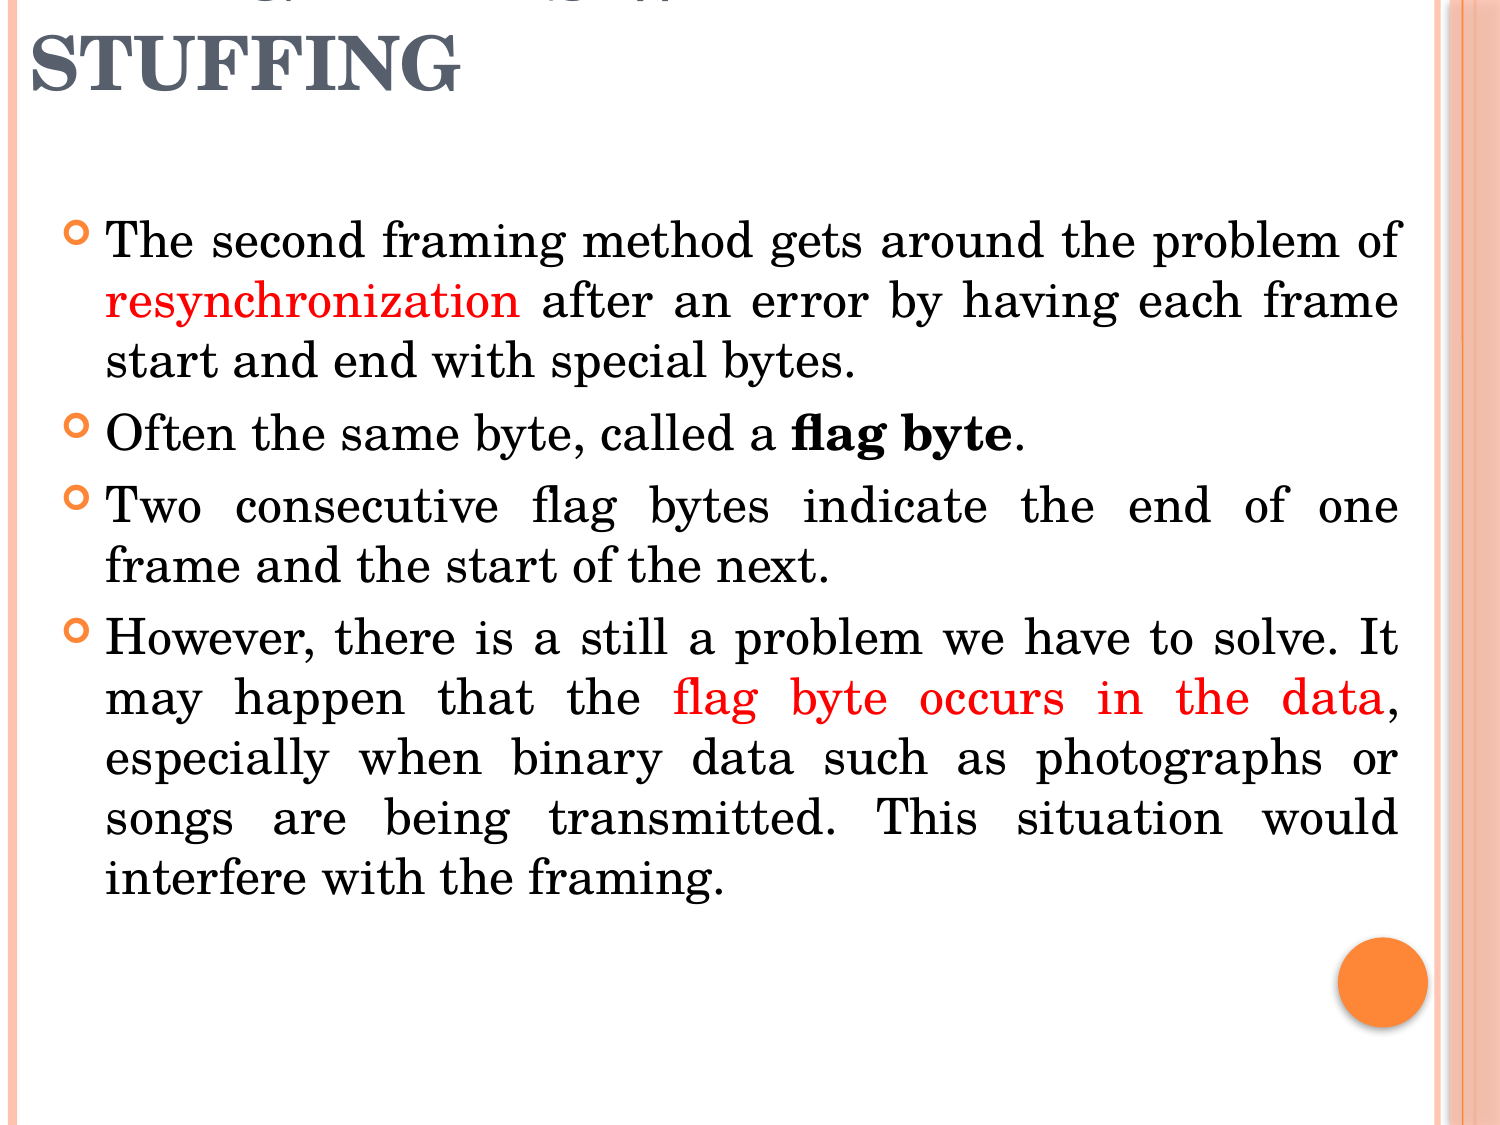

# Flag bytes with byte stuffing
The second framing method gets around the problem of resynchronization after an error by having each frame start and end with special bytes.
Often the same byte, called a flag byte.
Two consecutive flag bytes indicate the end of one frame and the start of the next.
However, there is a still a problem we have to solve. It may happen that the flag byte occurs in the data, especially when binary data such as photographs or
songs are being transmitted. This situation would interfere with the framing.